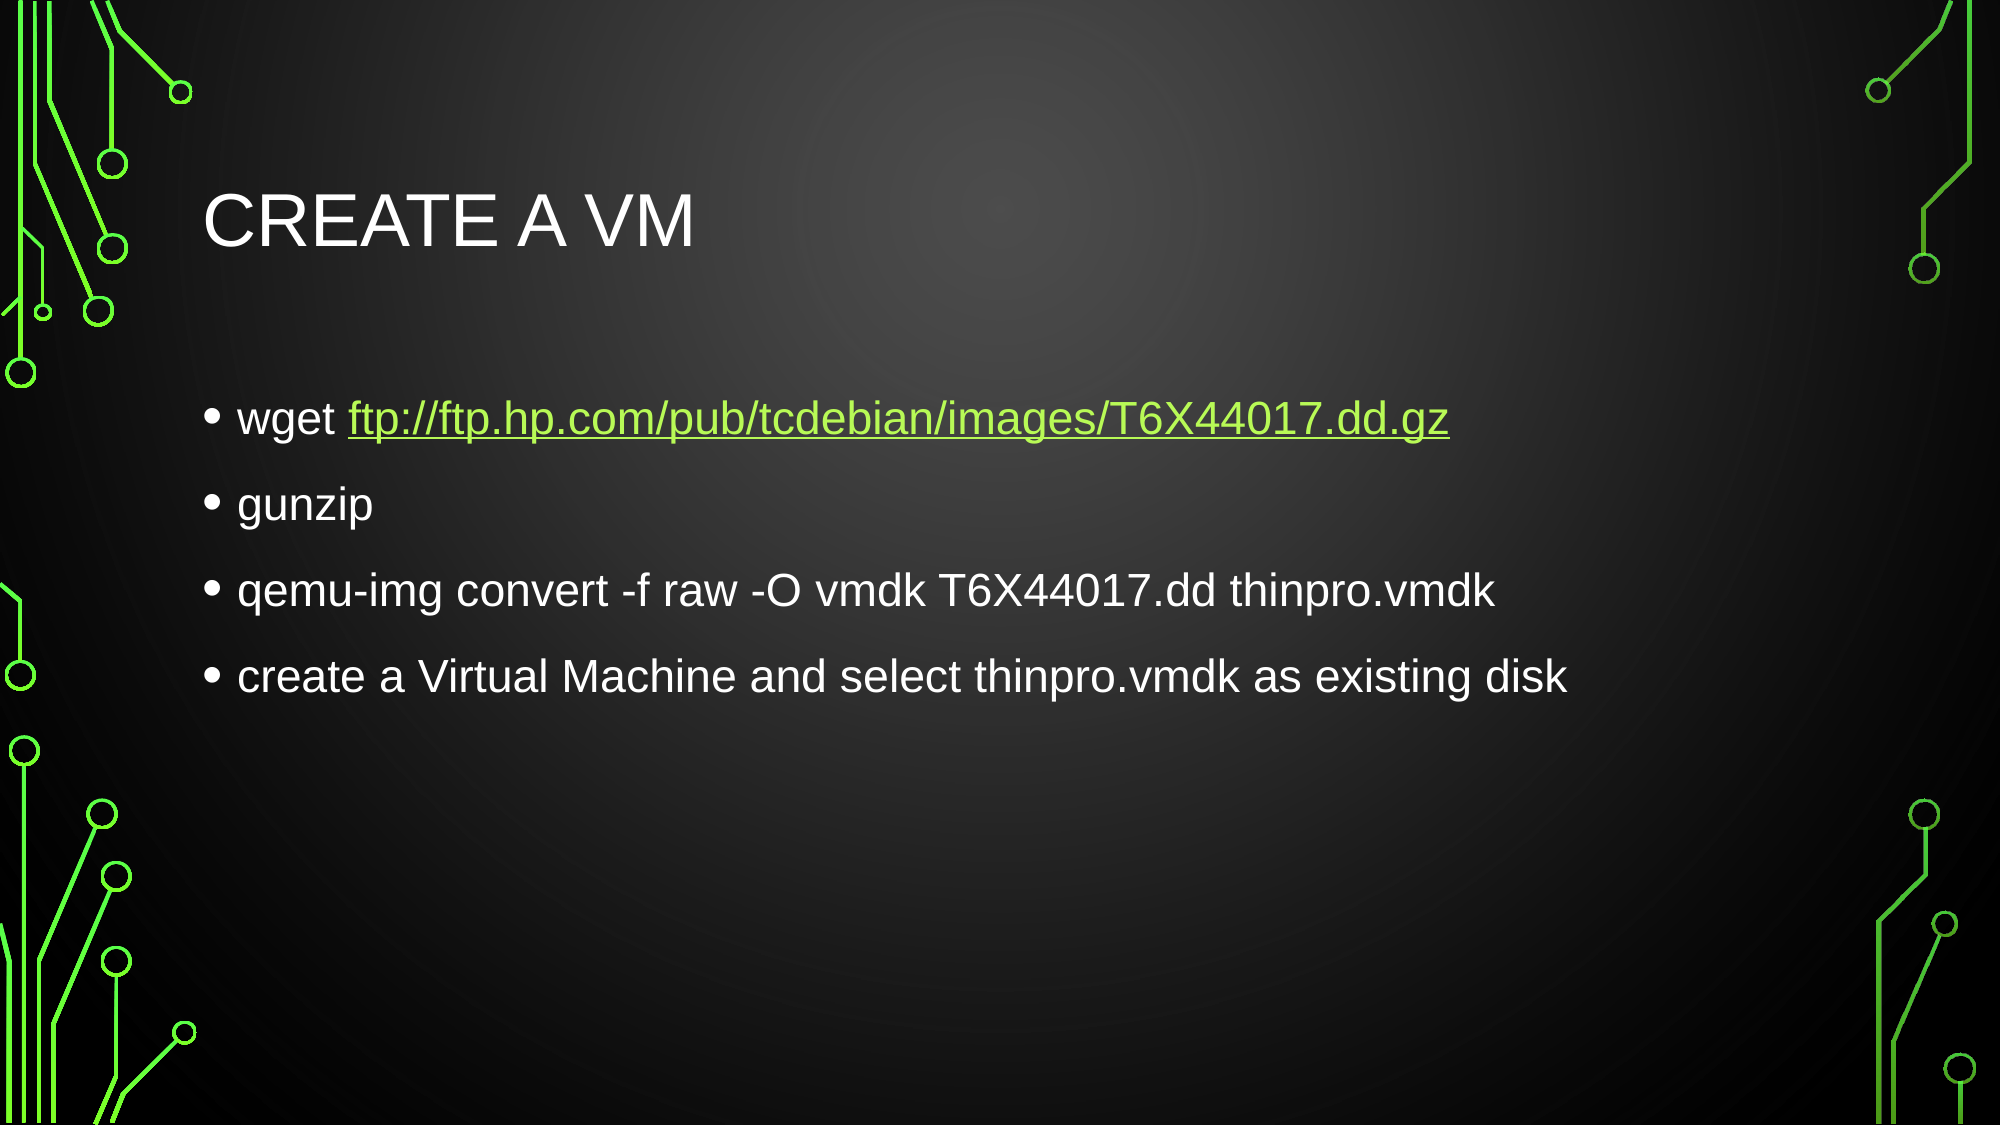

# Create a VM
wget ftp://ftp.hp.com/pub/tcdebian/images/T6X44017.dd.gz
gunzip
qemu-img convert -f raw -O vmdk T6X44017.dd thinpro.vmdk
create a Virtual Machine and select thinpro.vmdk as existing disk